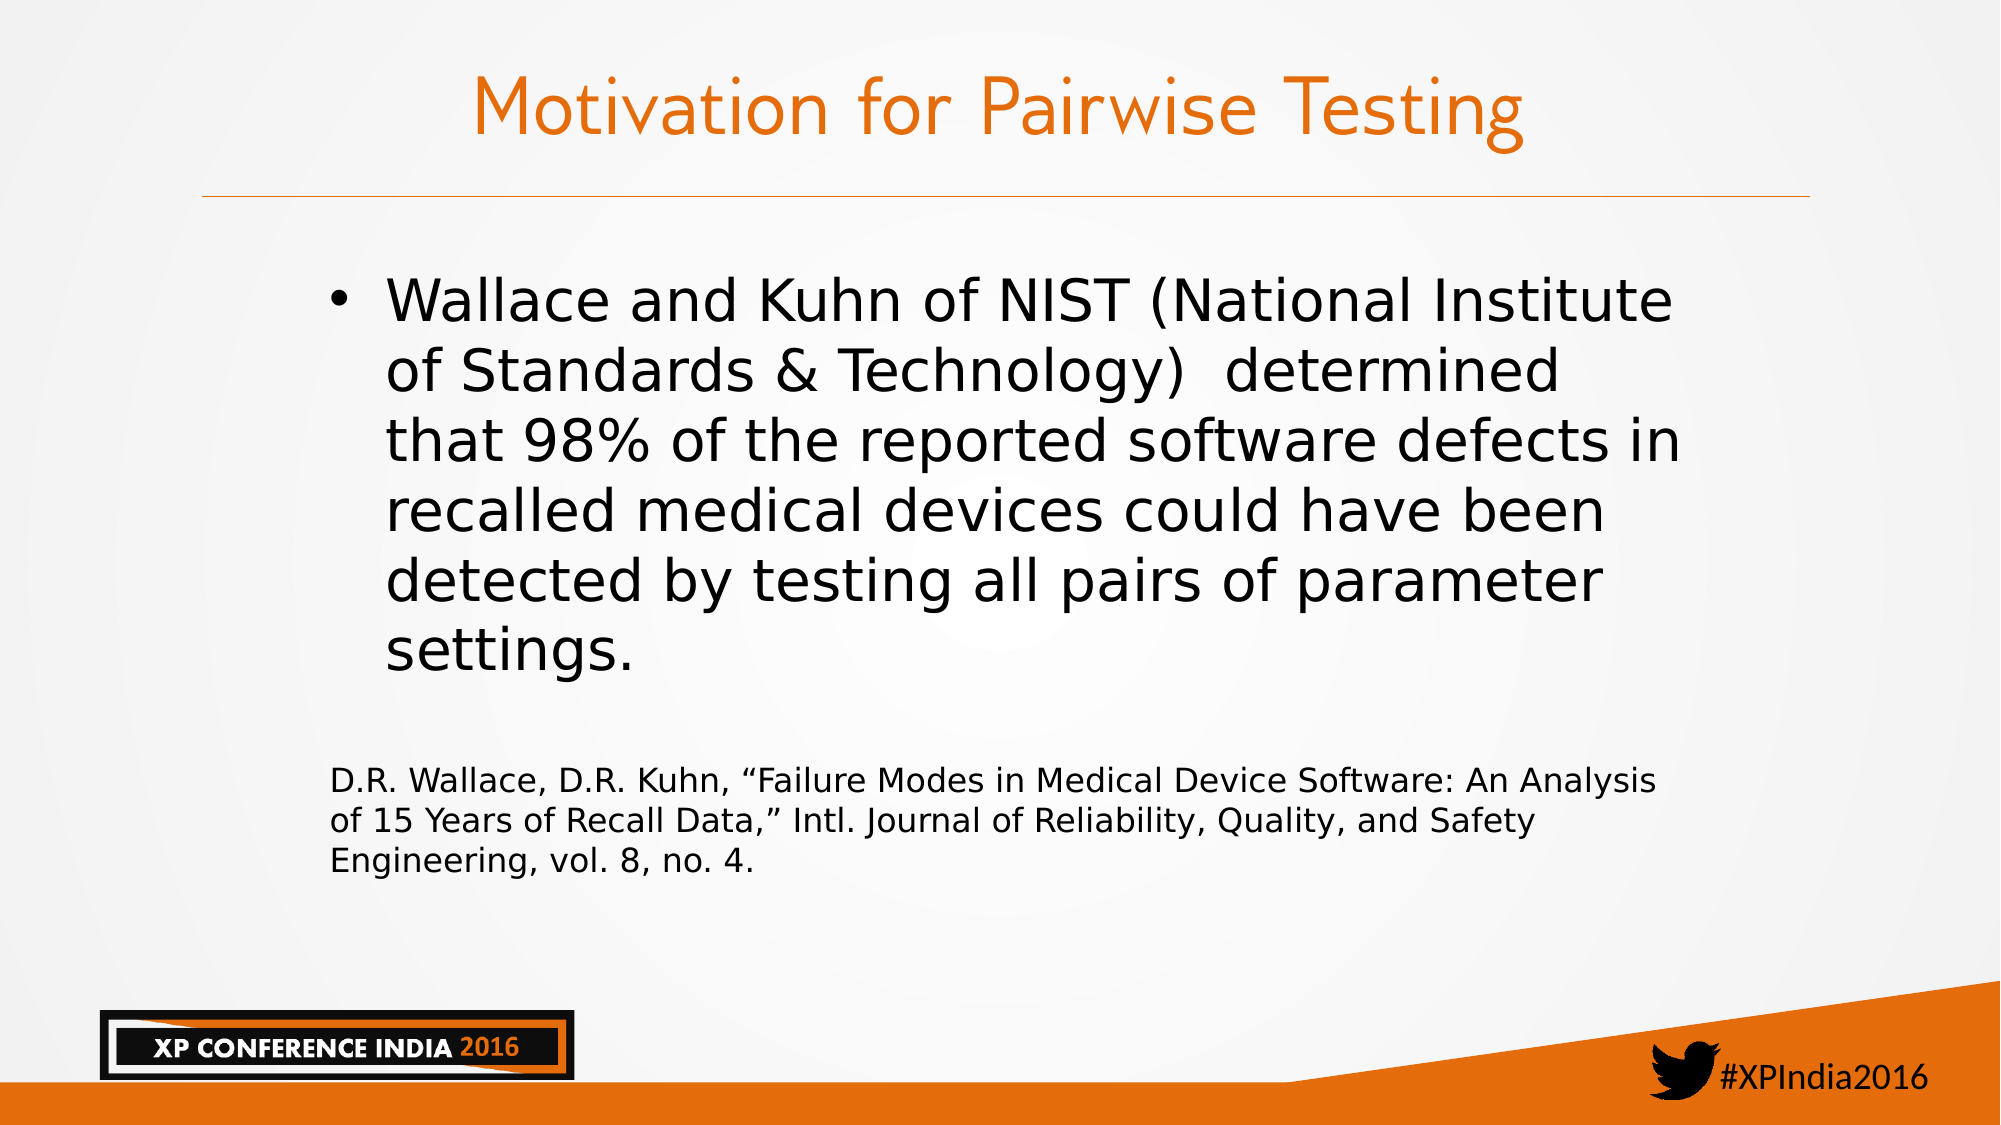

# Motivation for Pairwise Testing
Wallace and Kuhn of NIST (National Institute of Standards & Technology)  determined that 98% of the reported software defects in recalled medical devices could have been detected by testing all pairs of parameter settings.
D.R. Wallace, D.R. Kuhn, “Failure Modes in Medical Device Software: An Analysis of 15 Years of Recall Data,” Intl. Journal of Reliability, Quality, and Safety Engineering, vol. 8, no. 4.